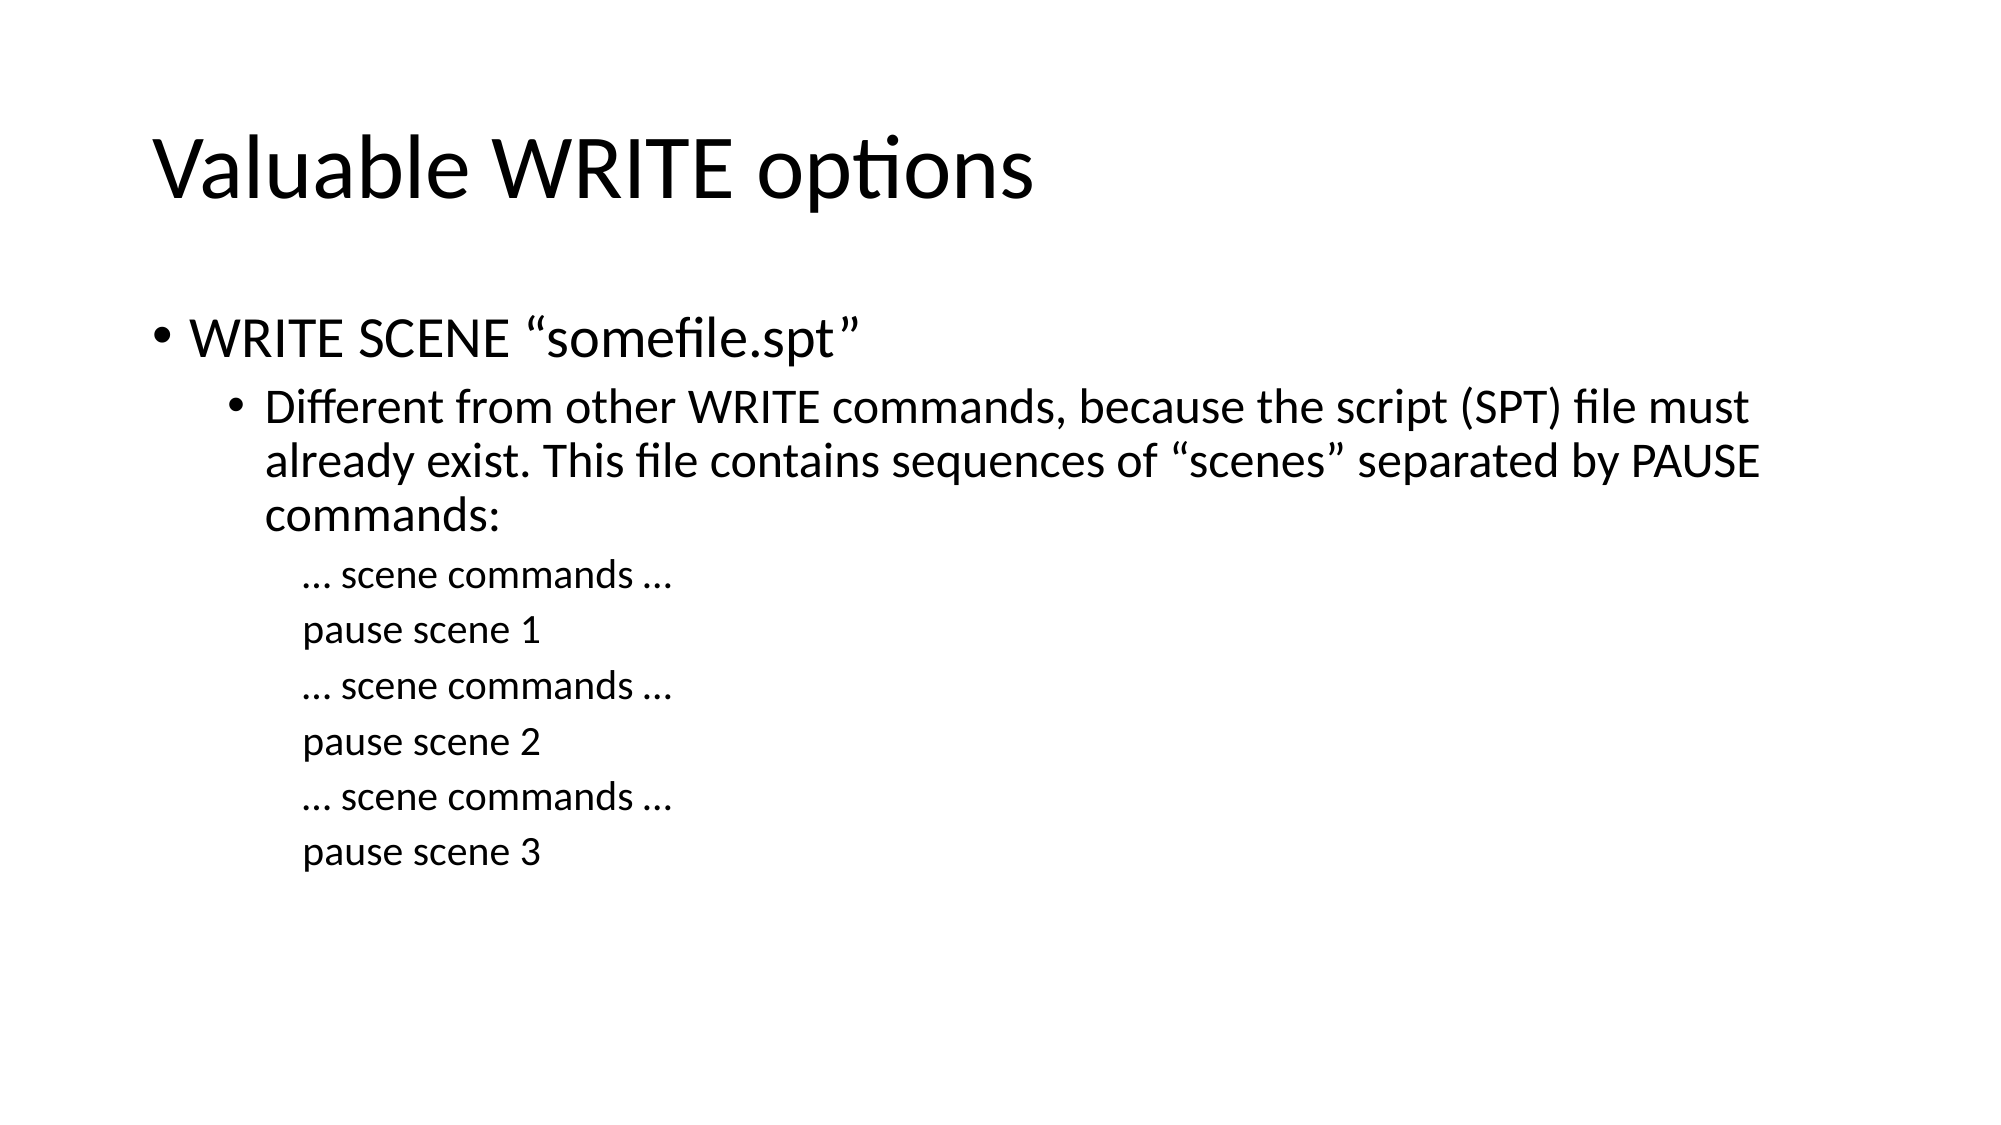

# Valuable WRITE options
WRITE SCENE “somefile.spt”
Different from other WRITE commands, because the script (SPT) file must already exist. This file contains sequences of “scenes” separated by PAUSE commands:
… scene commands …
pause scene 1
… scene commands …
pause scene 2
… scene commands …
pause scene 3